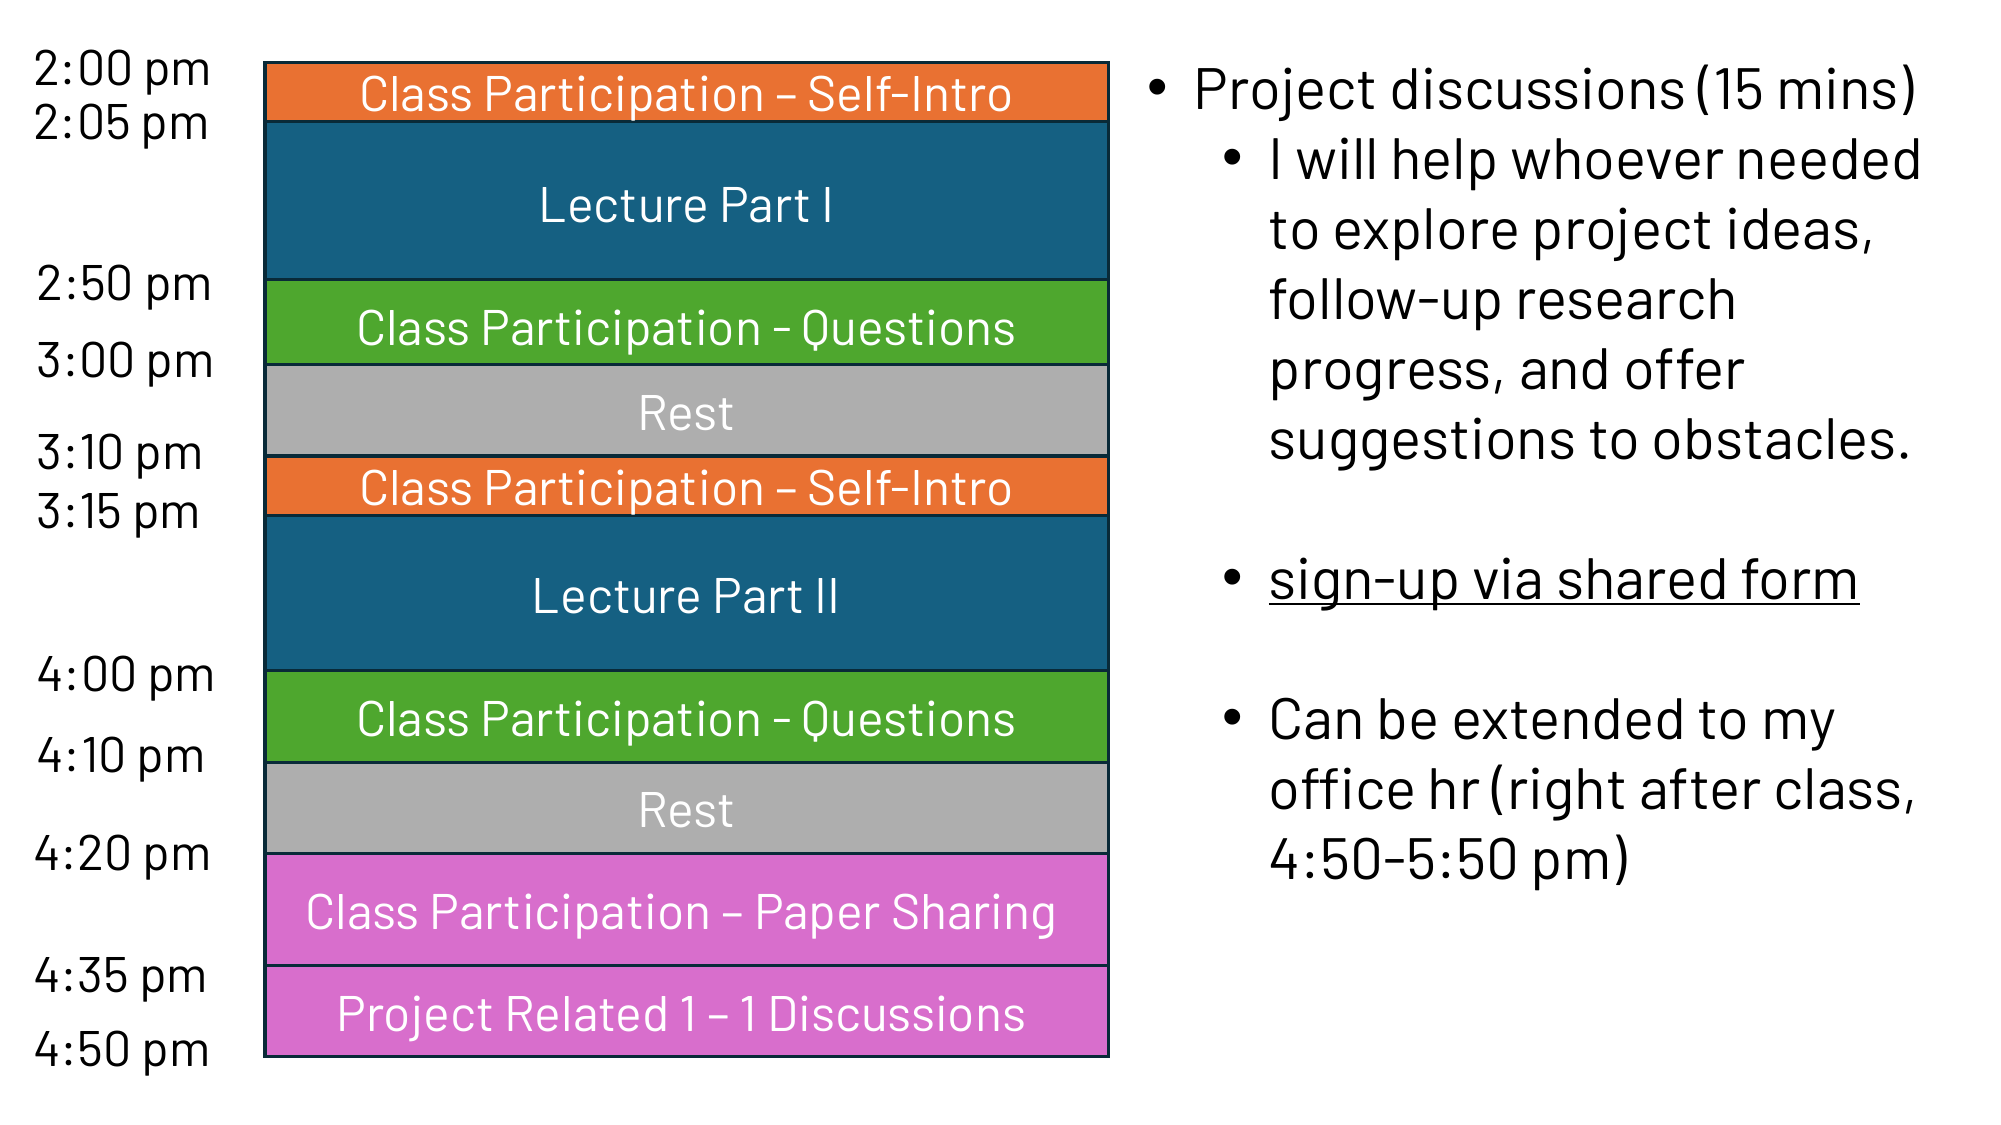

Project discussions (15 mins)
I will help whoever needed to explore project ideas, follow-up research progress, and offer suggestions to obstacles.

sign-up via shared form

Can be extended to my office hr (right after class, 4:50-5:50 pm)

2:00 pm
Class Participation – Self-Intro

Lecture Part I
2:05 pm
2:50 pm
Class Participation - Questions
3:00 pm
Rest
3:10 pm

Lecture Part II
Class Participation – Self-Intro
3:15 pm
4:00 pm
Class Participation - Questions
4:10 pm
Rest
4:20 pm
Class Participation – Paper Sharing
4:35 pm
Project Related 1 – 1 Discussions
4:50 pm